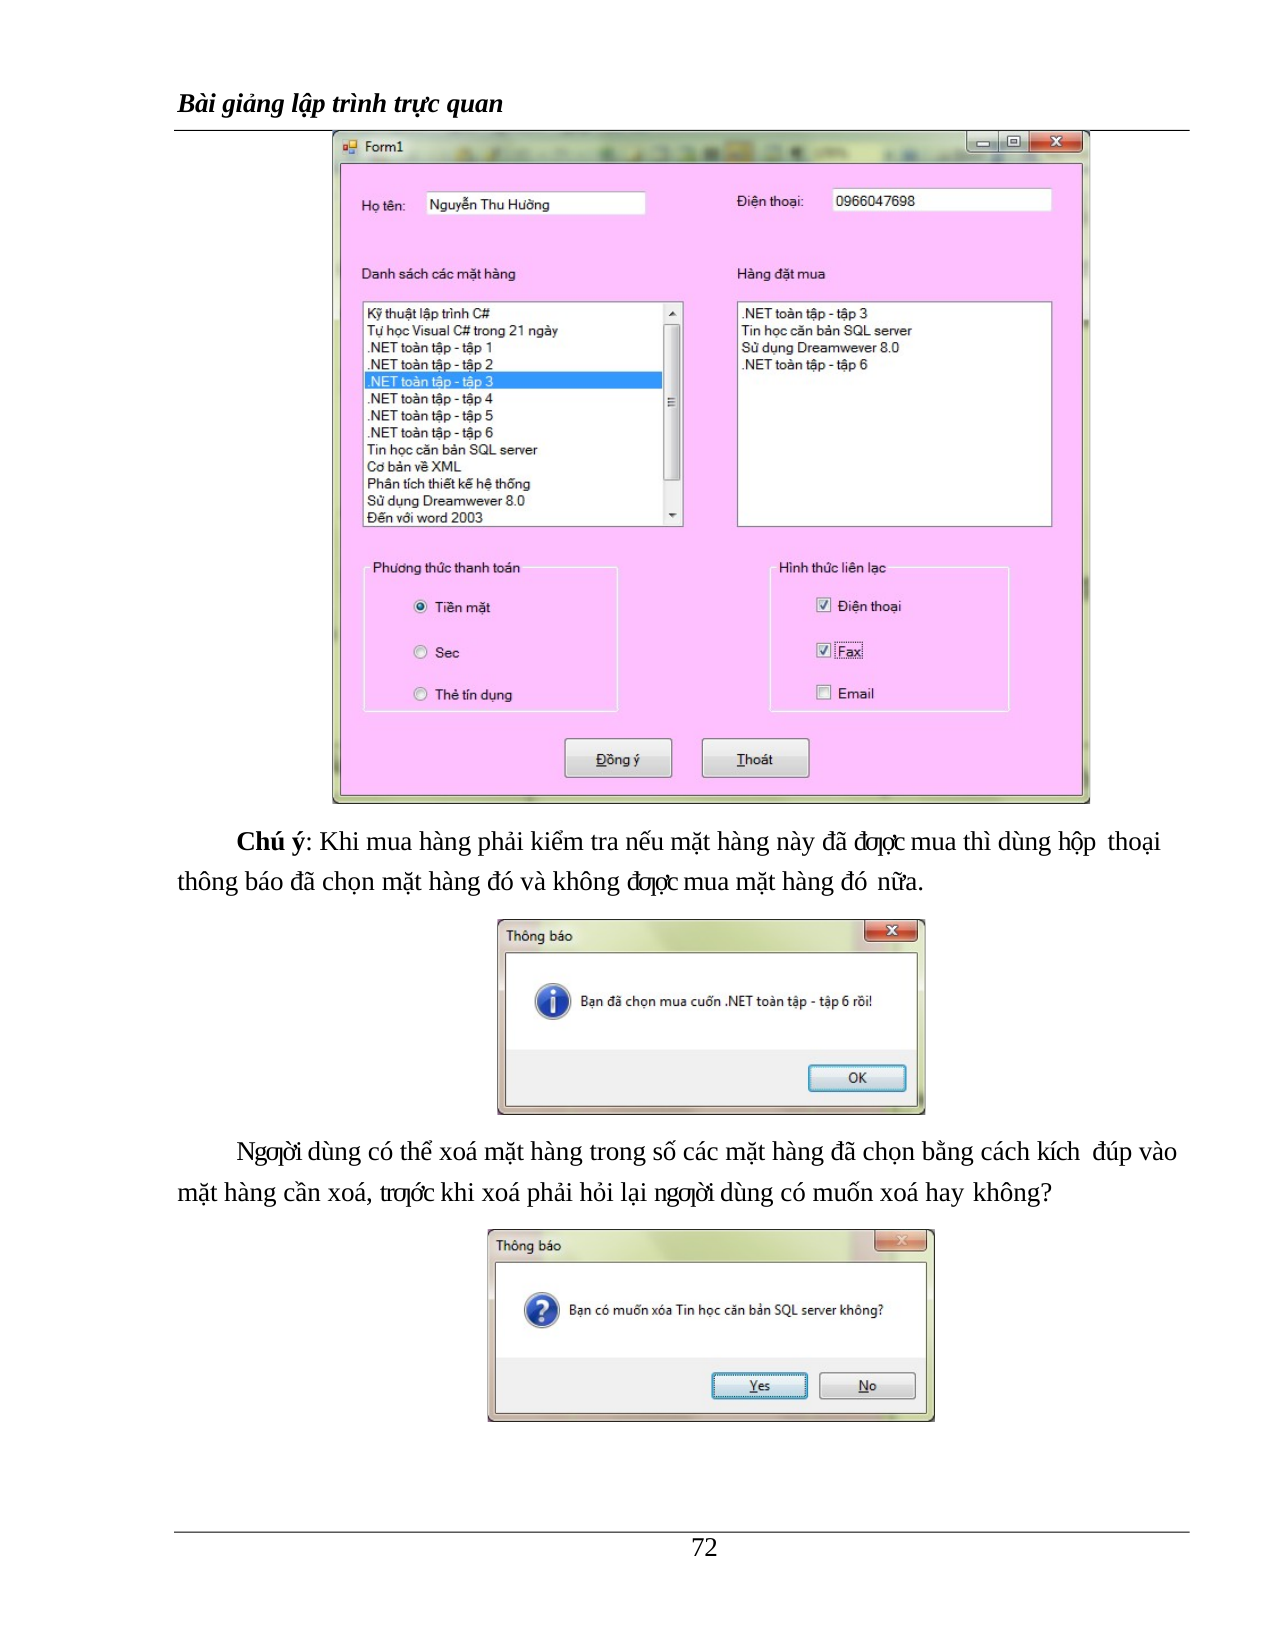

Bài giảng lập trình trực quan

Chú ý: Khi mua hàng phải kiểm tra nếu mặt hàng này đã đƣợc mua thì dùng hộp  thoại thông báo đã chọn mặt hàng đó và không đƣợc mua mặt hàng đó nữa.

Ngƣời dùng có thể xoá mặt hàng trong số các mặt hàng đã chọn bằng cách kích  đúp vào mặt hàng cần xoá, trƣớc khi xoá phải hỏi lại ngƣời dùng có muốn xoá hay không?

72